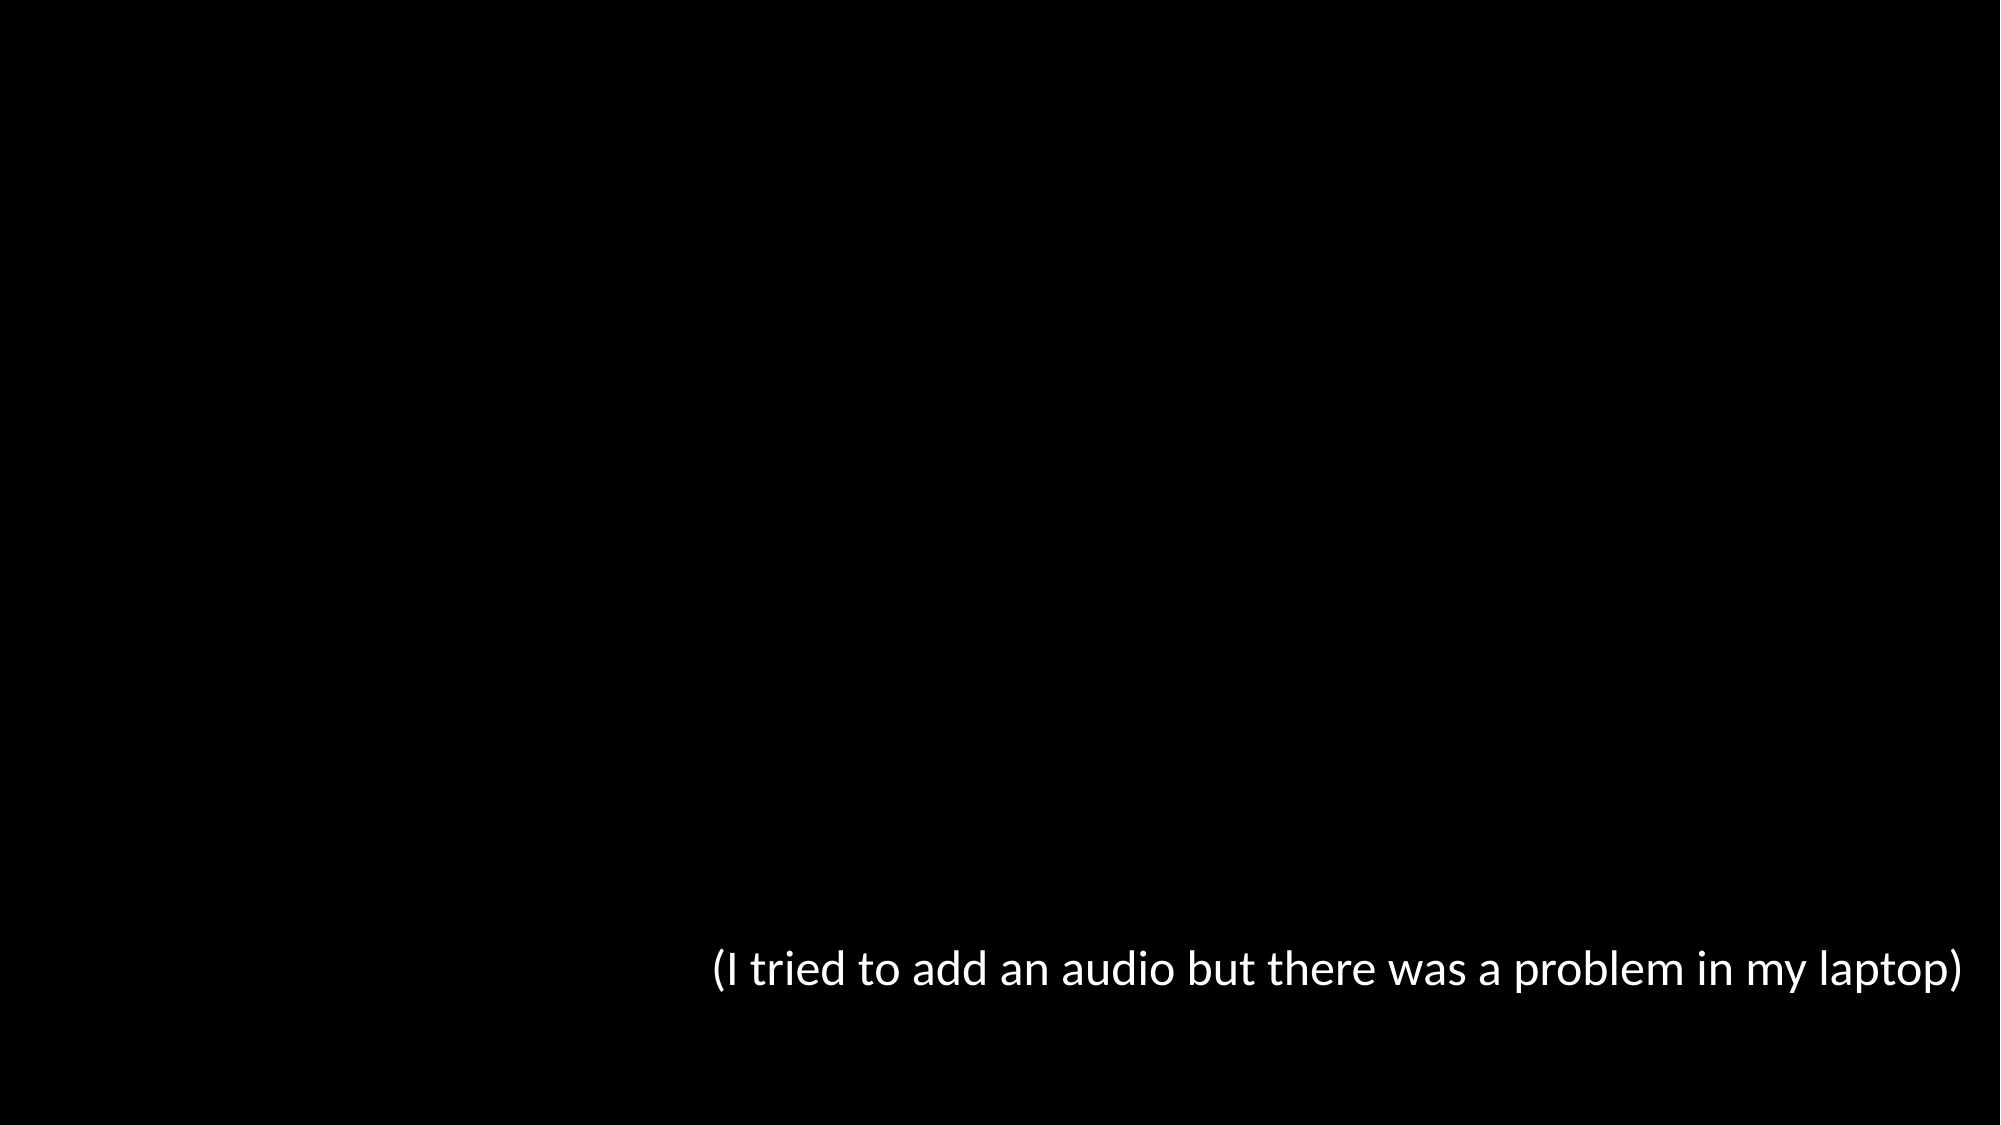

(I tried to add an audio but there was a problem in my laptop)